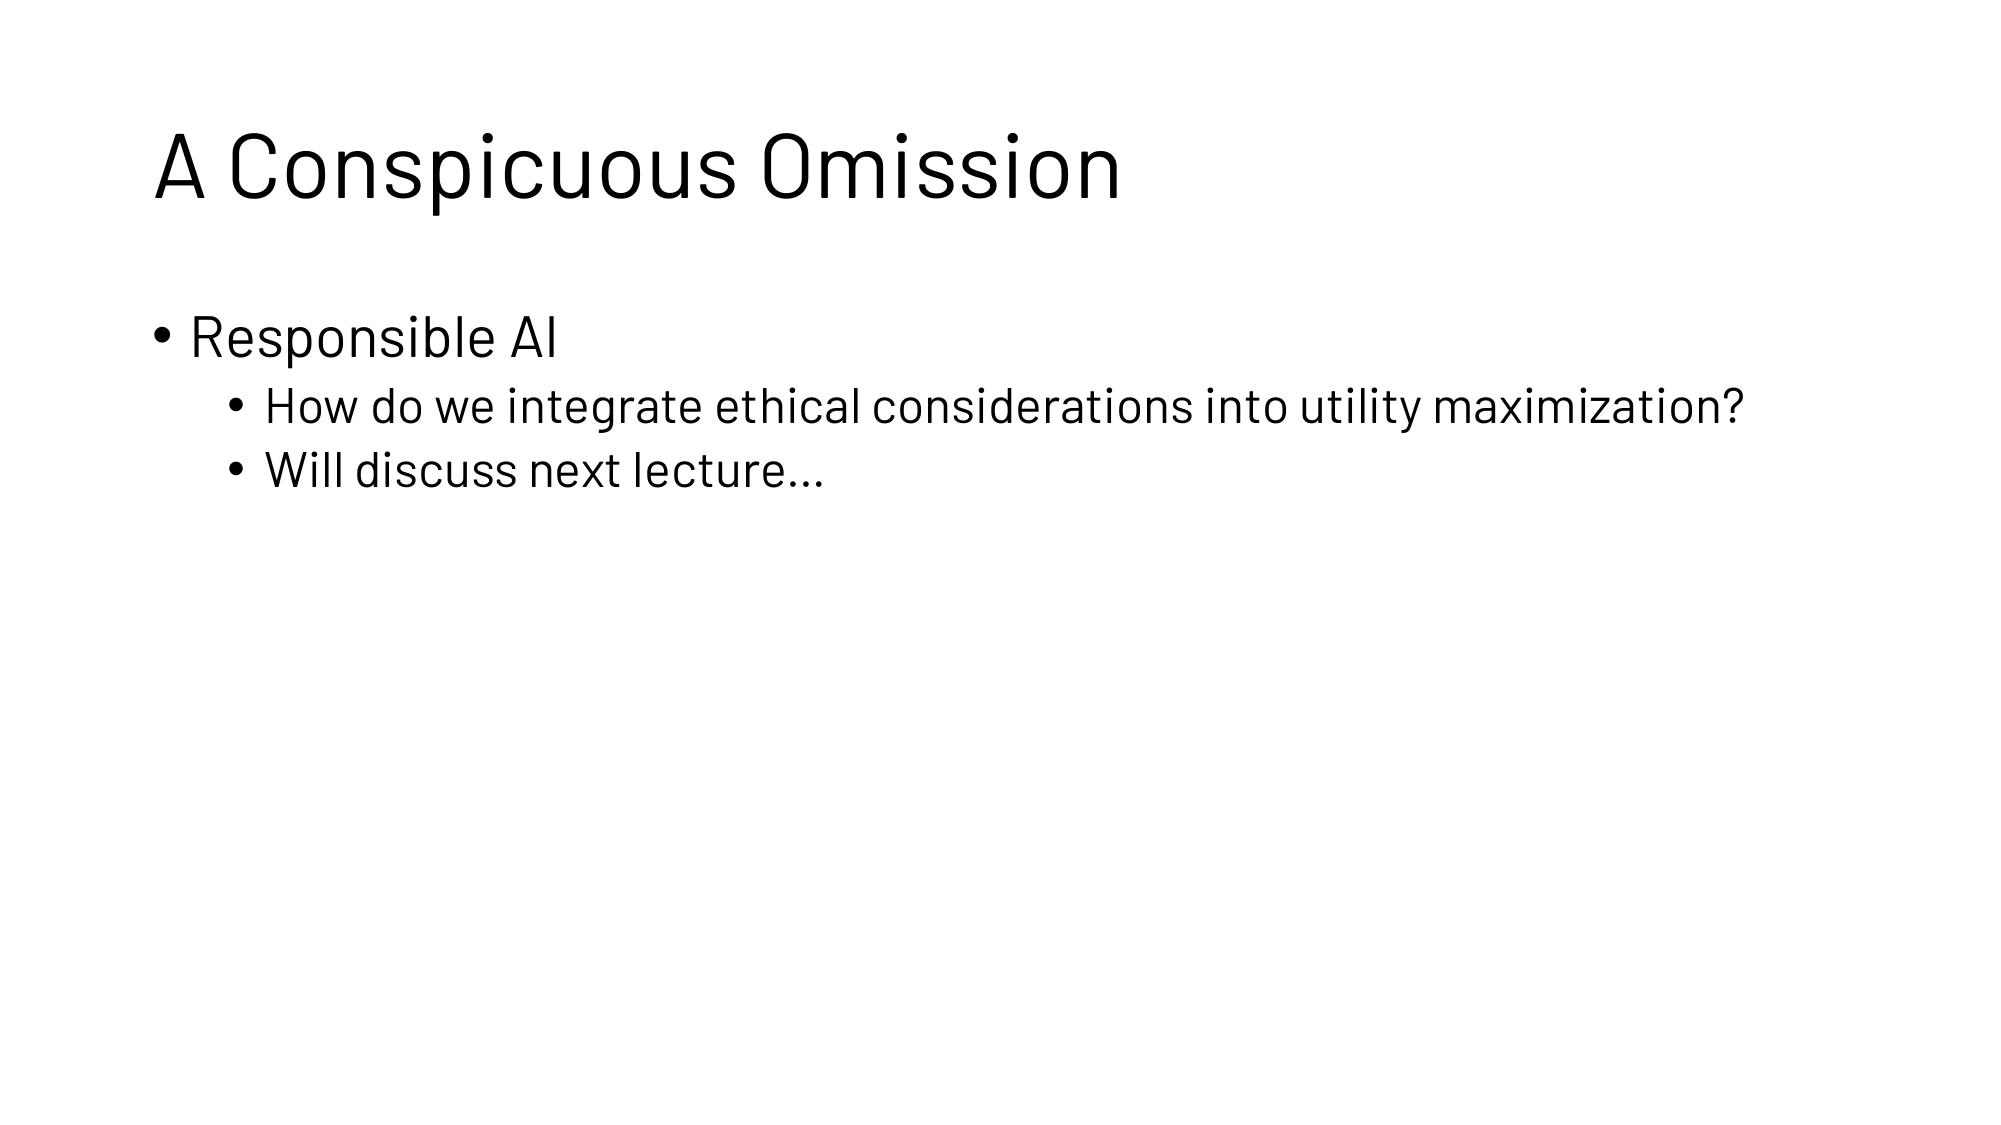

# A Conspicuous Omission
Responsible AI
How do we integrate ethical considerations into utility maximization?
Will discuss next lecture…